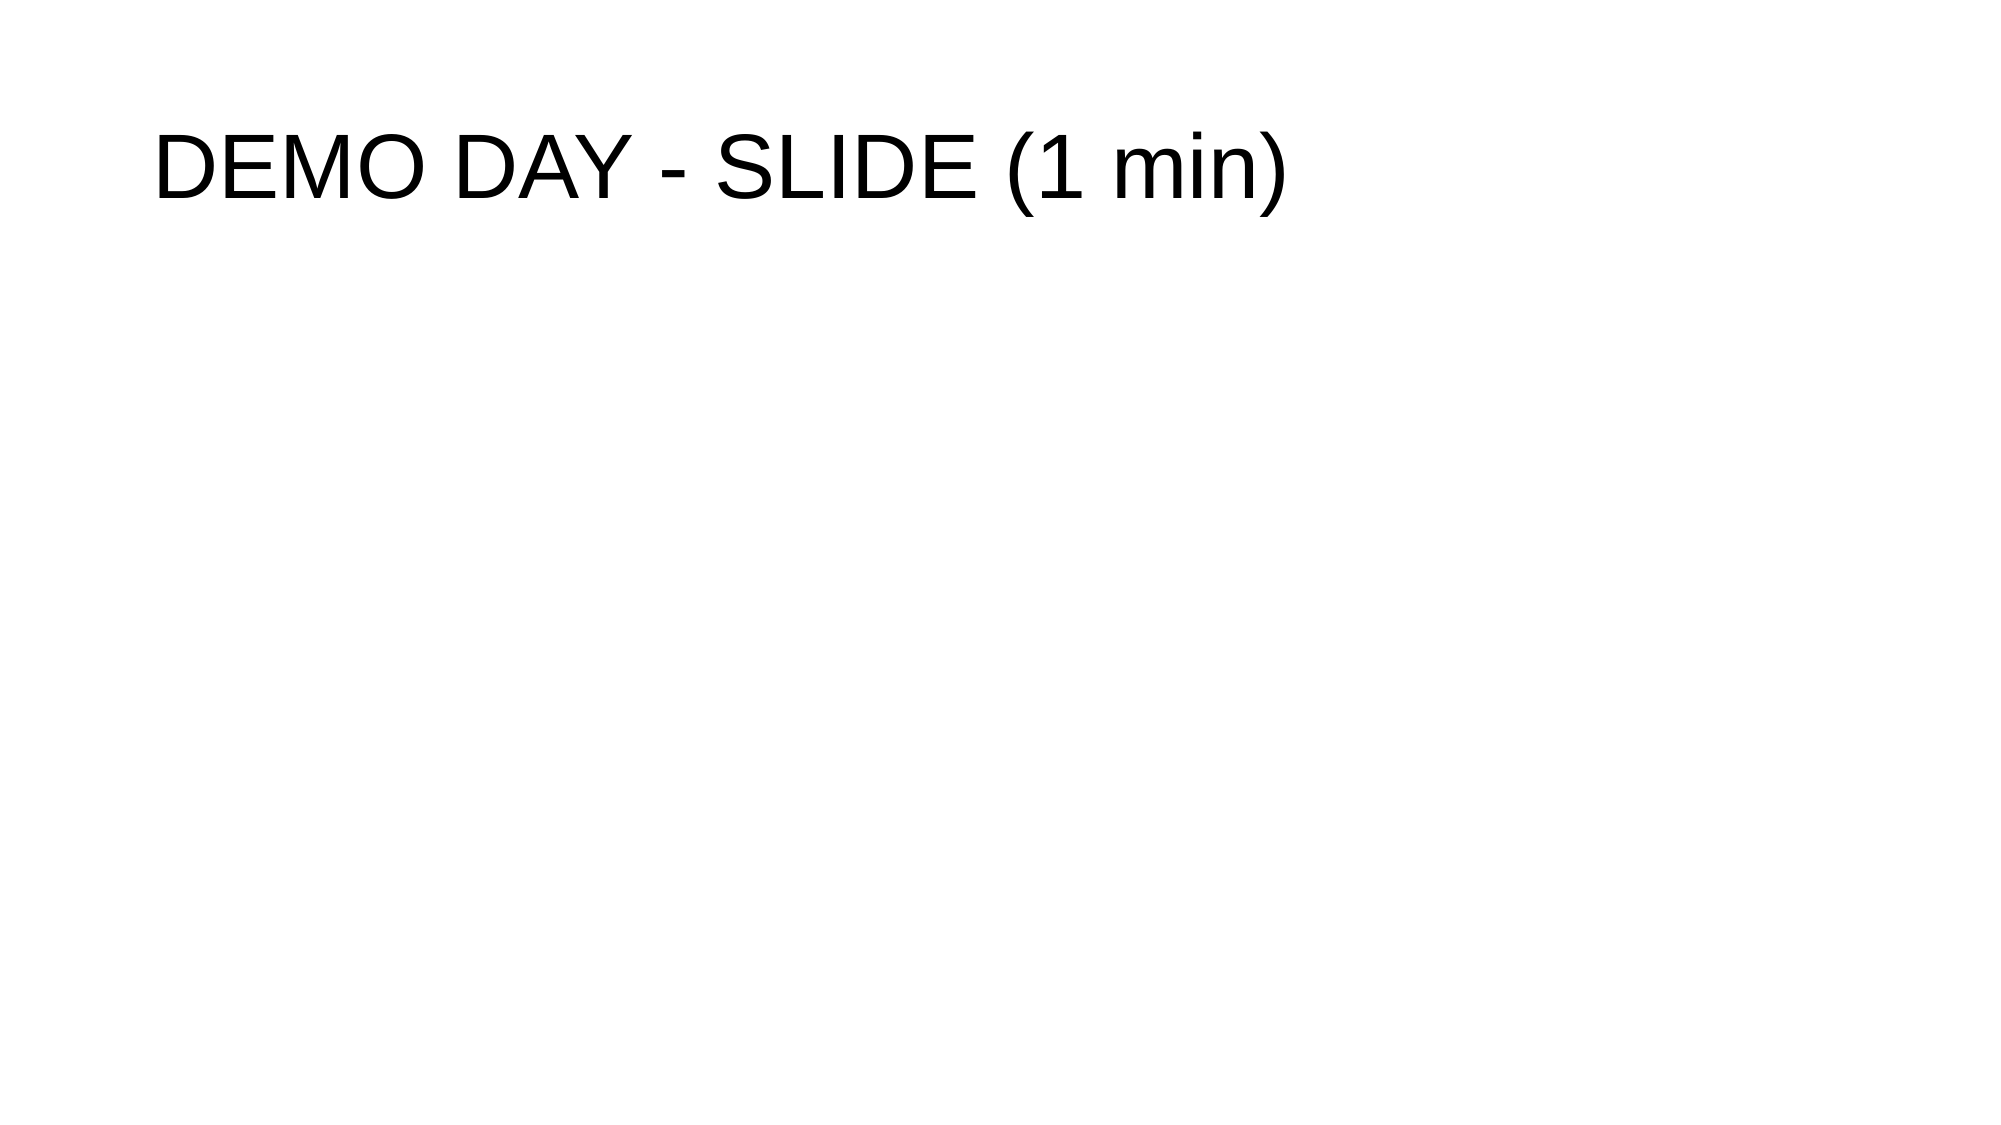

# DEMO DAY - SLIDE (1 min)